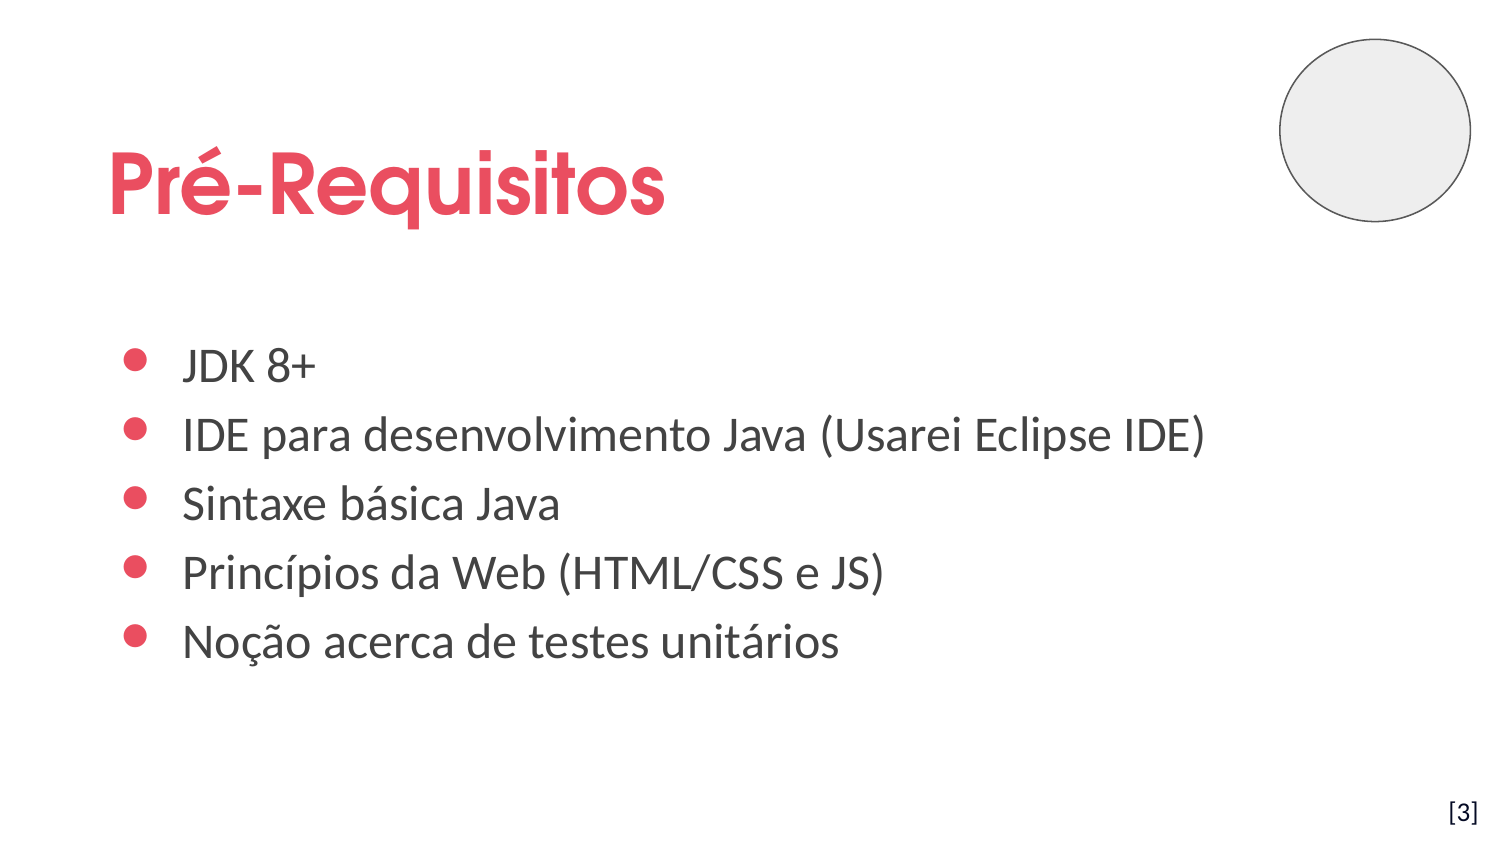

Pré-Requisitos
JDK 8+
IDE para desenvolvimento Java (Usarei Eclipse IDE)
Sintaxe básica Java
Princípios da Web (HTML/CSS e JS)
Noção acerca de testes unitários
[3]